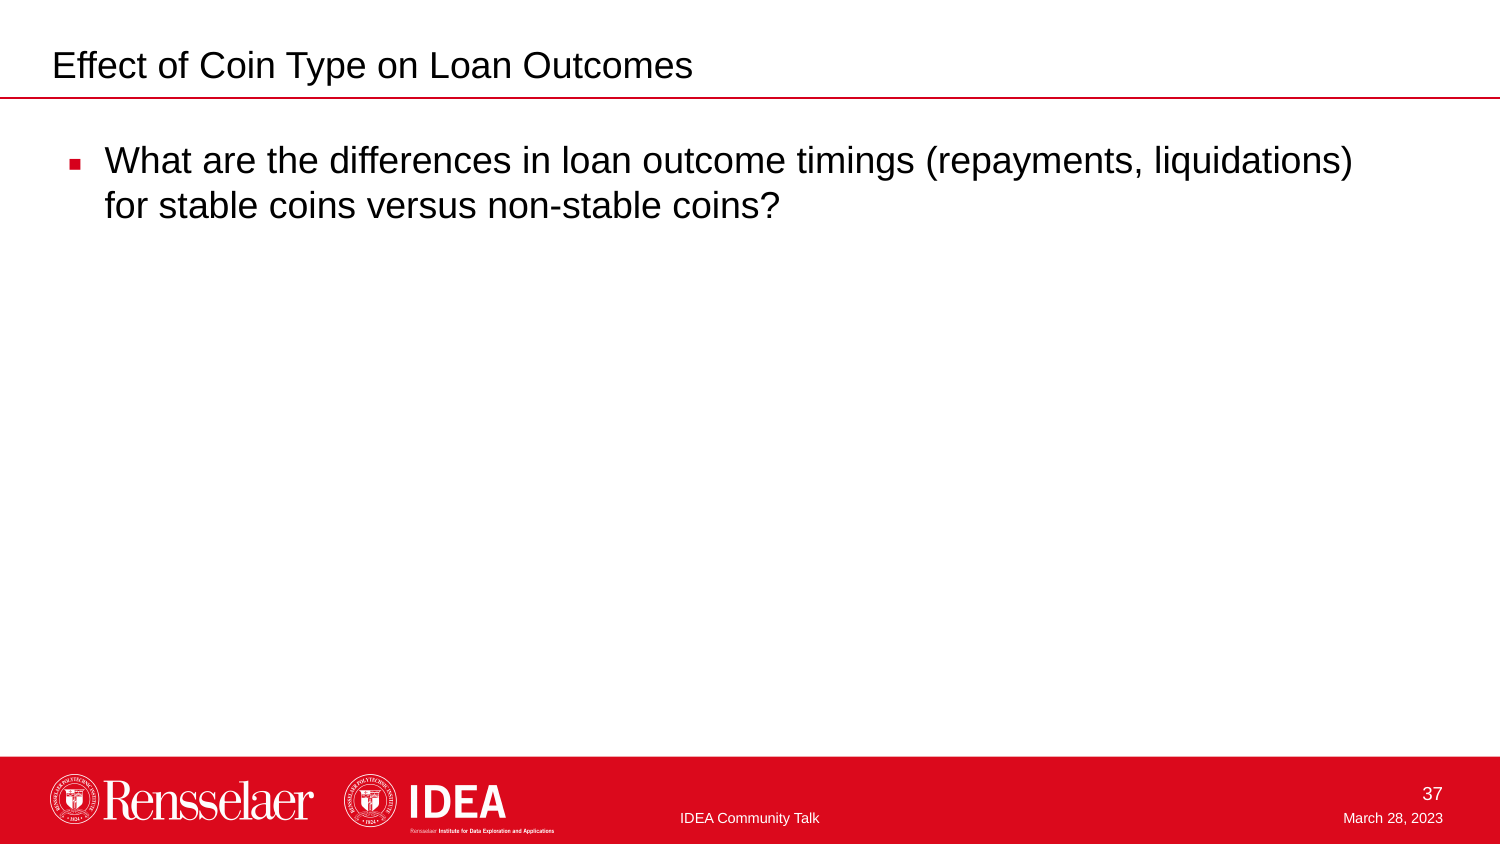

Effect of Coin Type on Loan Outcomes
What are the differences in loan outcome timings (repayments, liquidations) for stable coins versus non-stable coins?